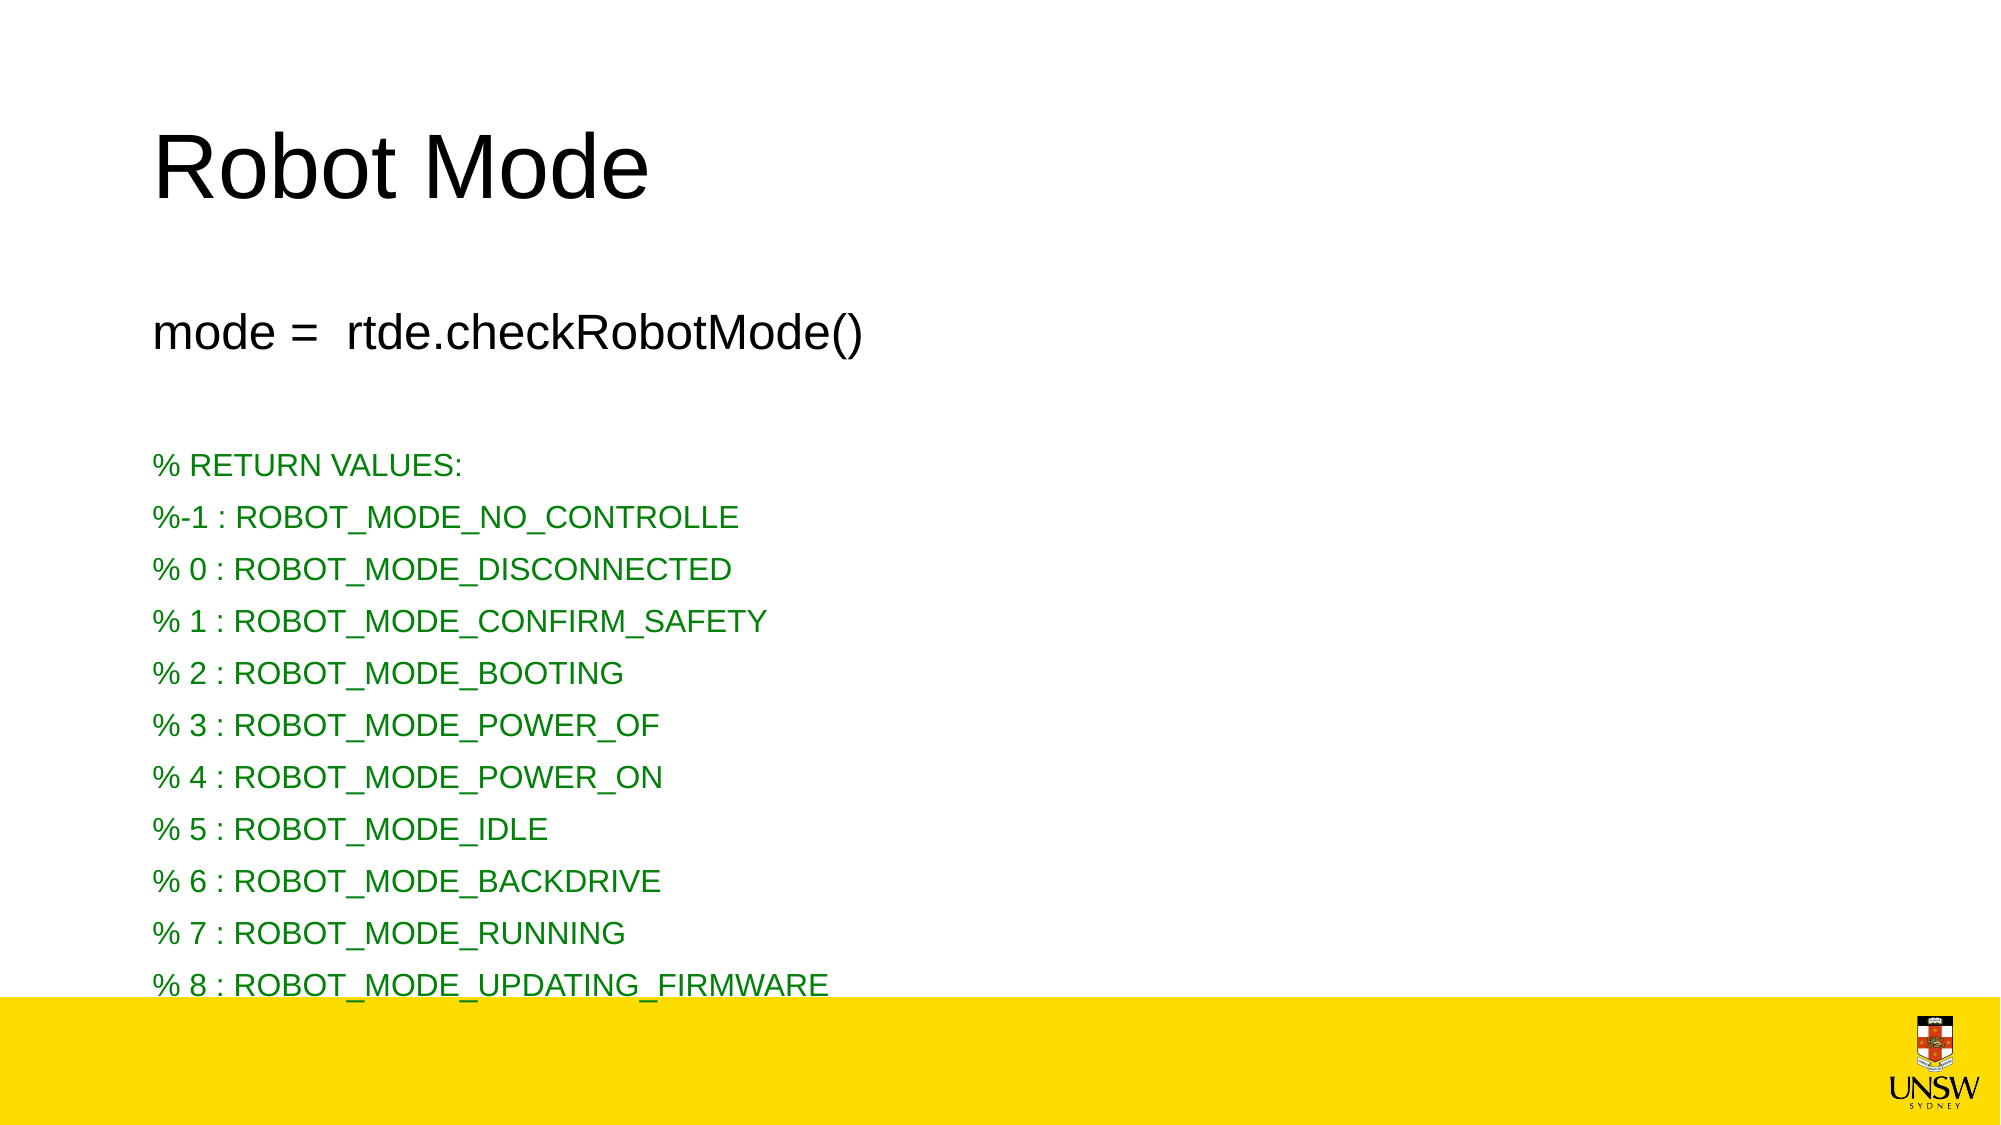

# Robot Mode
mode =  rtde.checkRobotMode()

% RETURN VALUES:
%-1 : ROBOT_MODE_NO_CONTROLLE
% 0 : ROBOT_MODE_DISCONNECTED
% 1 : ROBOT_MODE_CONFIRM_SAFETY
% 2 : ROBOT_MODE_BOOTING
% 3 : ROBOT_MODE_POWER_OF
% 4 : ROBOT_MODE_POWER_ON
% 5 : ROBOT_MODE_IDLE
% 6 : ROBOT_MODE_BACKDRIVE
% 7 : ROBOT_MODE_RUNNING
% 8 : ROBOT_MODE_UPDATING_FIRMWARE